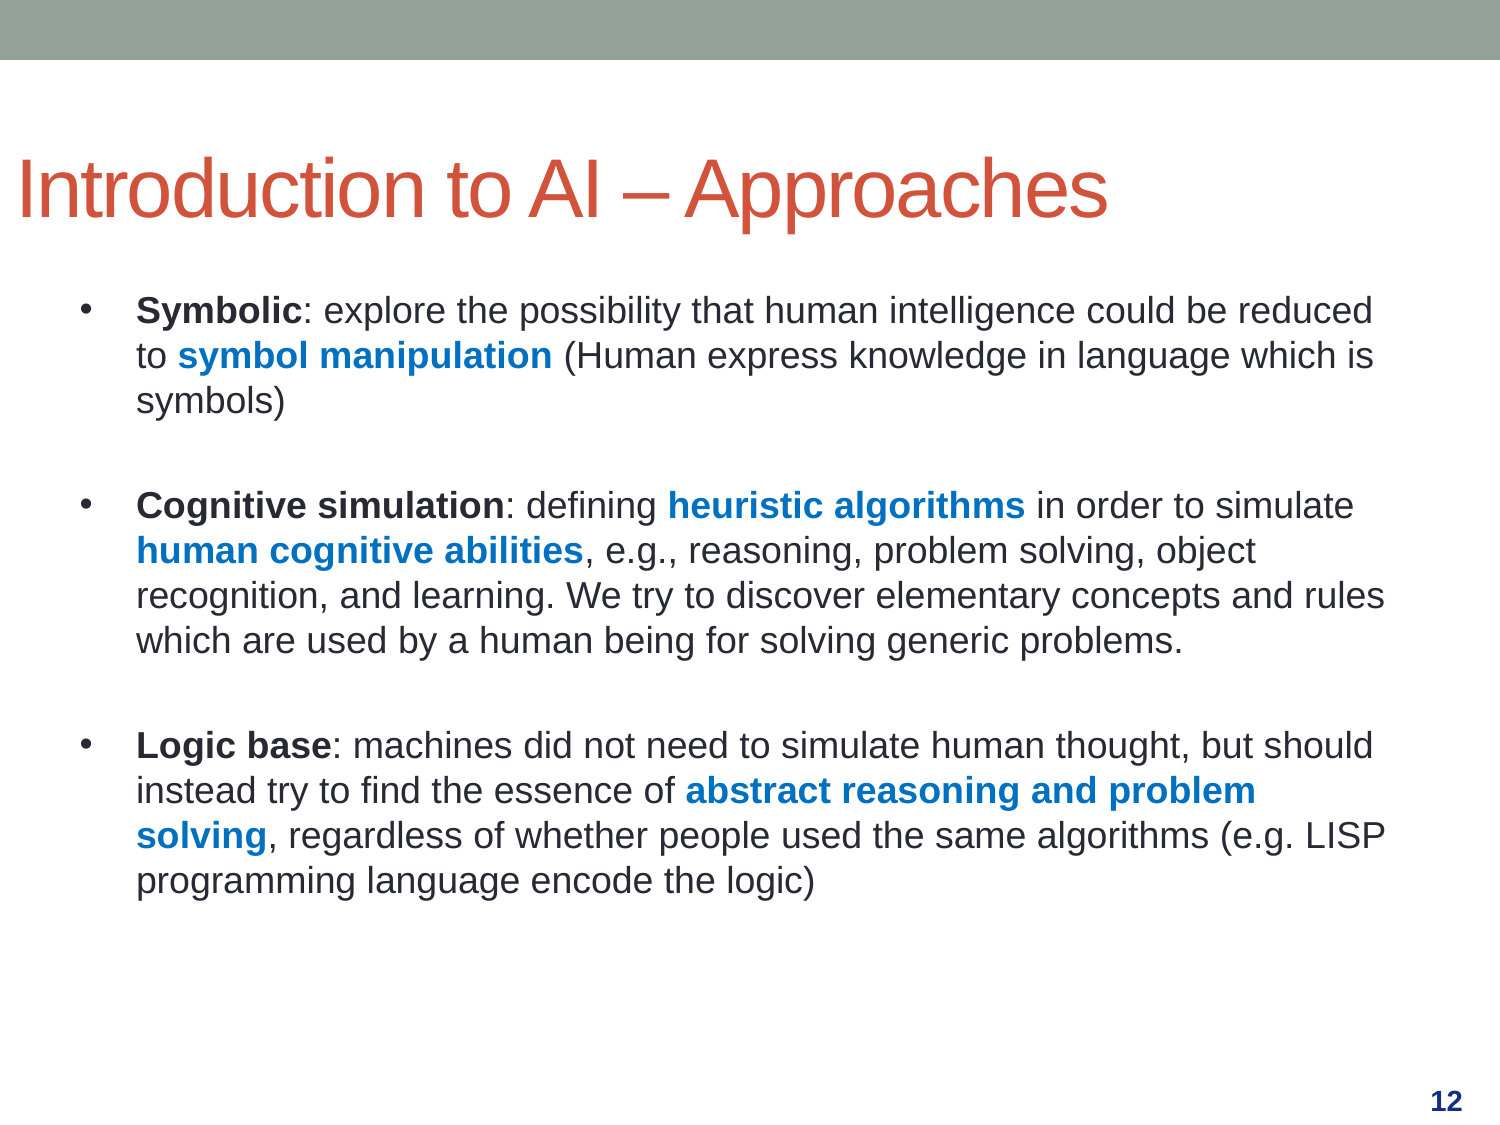

Introduction to AI – Approaches
Symbolic: explore the possibility that human intelligence could be reduced to symbol manipulation (Human express knowledge in language which is symbols)

Cognitive simulation: defining heuristic algorithms in order to simulate human cognitive abilities, e.g., reasoning, problem solving, object recognition, and learning. We try to discover elementary concepts and rules which are used by a human being for solving generic problems.

Logic base: machines did not need to simulate human thought, but should instead try to find the essence of abstract reasoning and problem solving, regardless of whether people used the same algorithms (e.g. LISP programming language encode the logic)
12